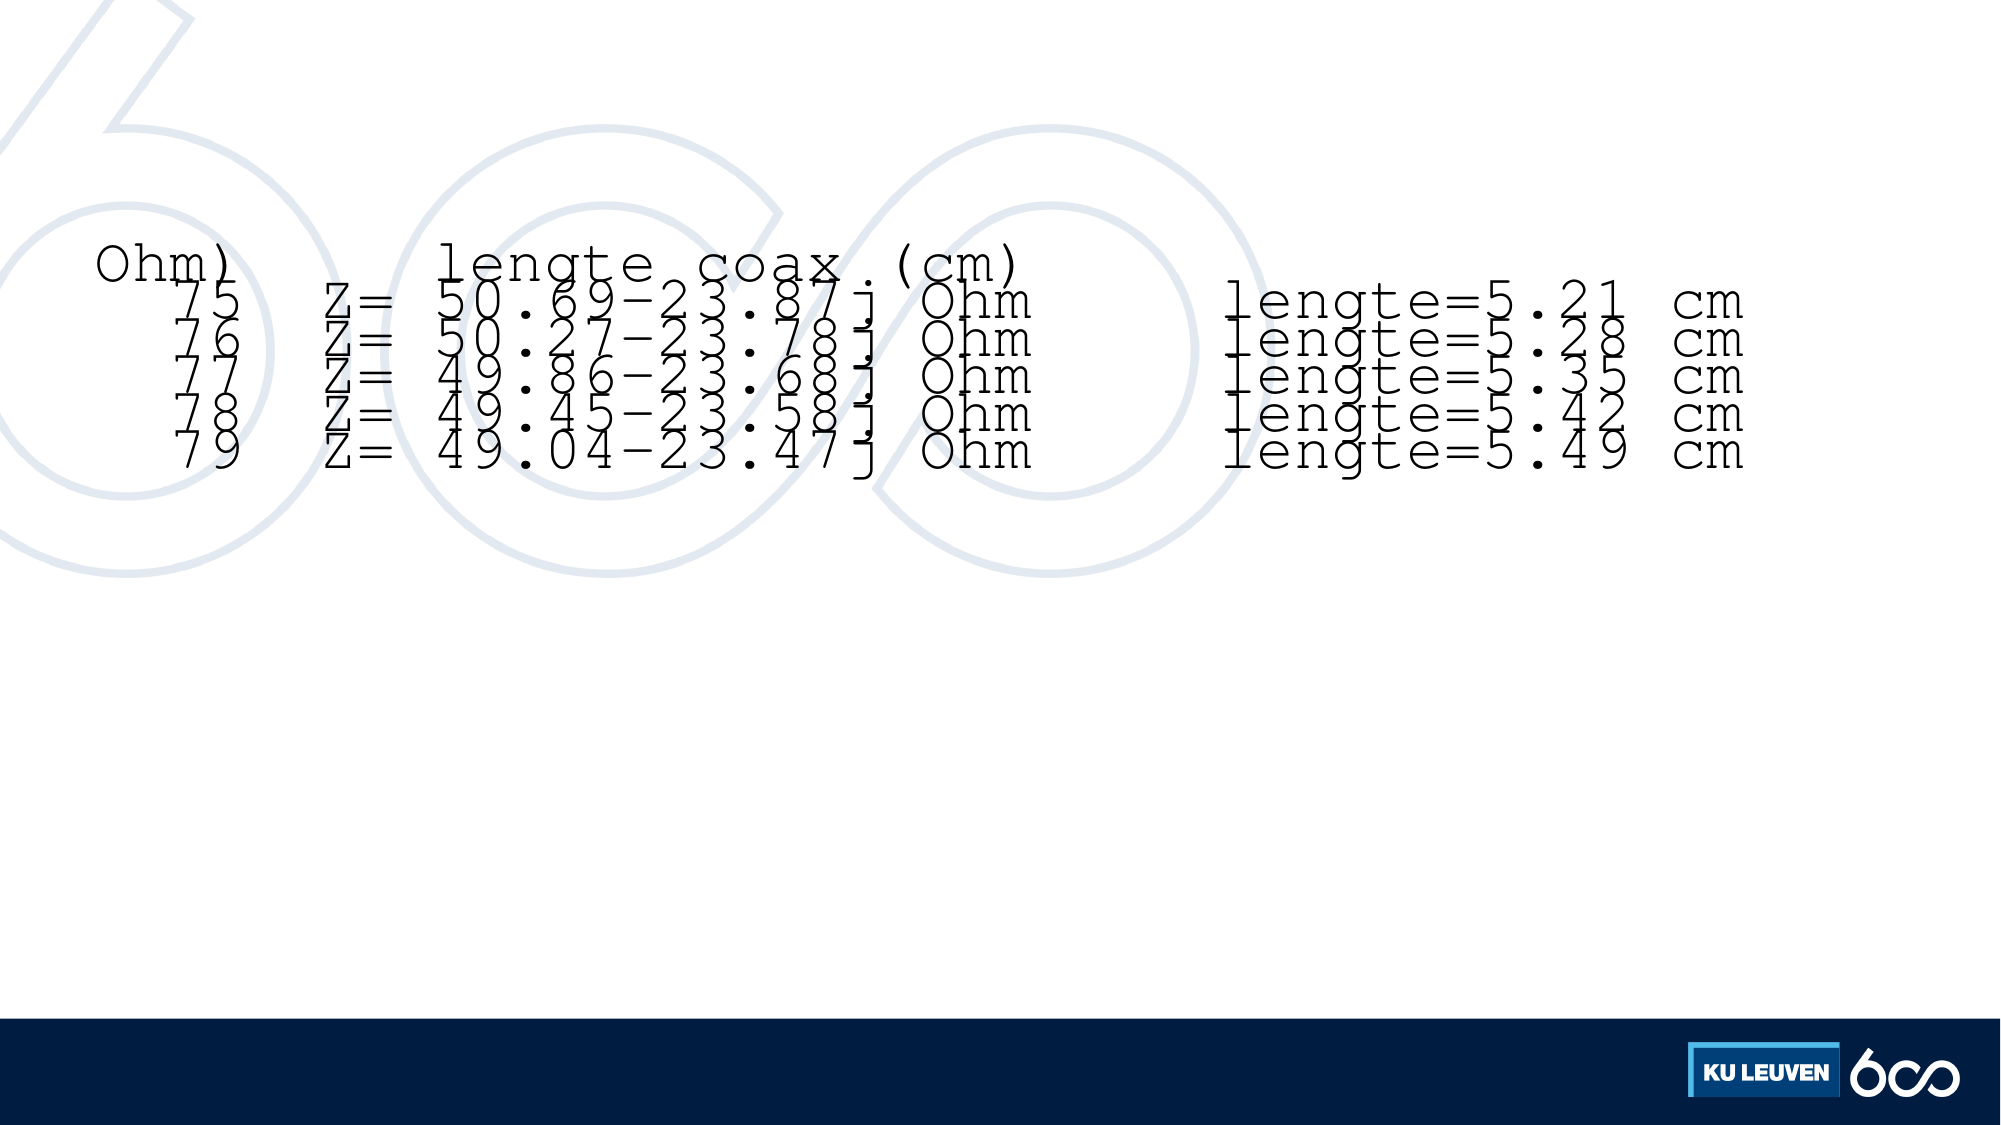

#
Ohm)     lengte coax (cm)
  75  Z= 50.69-23.87j Ohm     lengte=5.21 cm
  76  Z= 50.27-23.78j Ohm     lengte=5.28 cm
  77  Z= 49.86-23.68j Ohm     lengte=5.35 cm
  78  Z= 49.45-23.58j Ohm     lengte=5.42 cm
  79  Z= 49.04-23.47j Ohm     lengte=5.49 cm